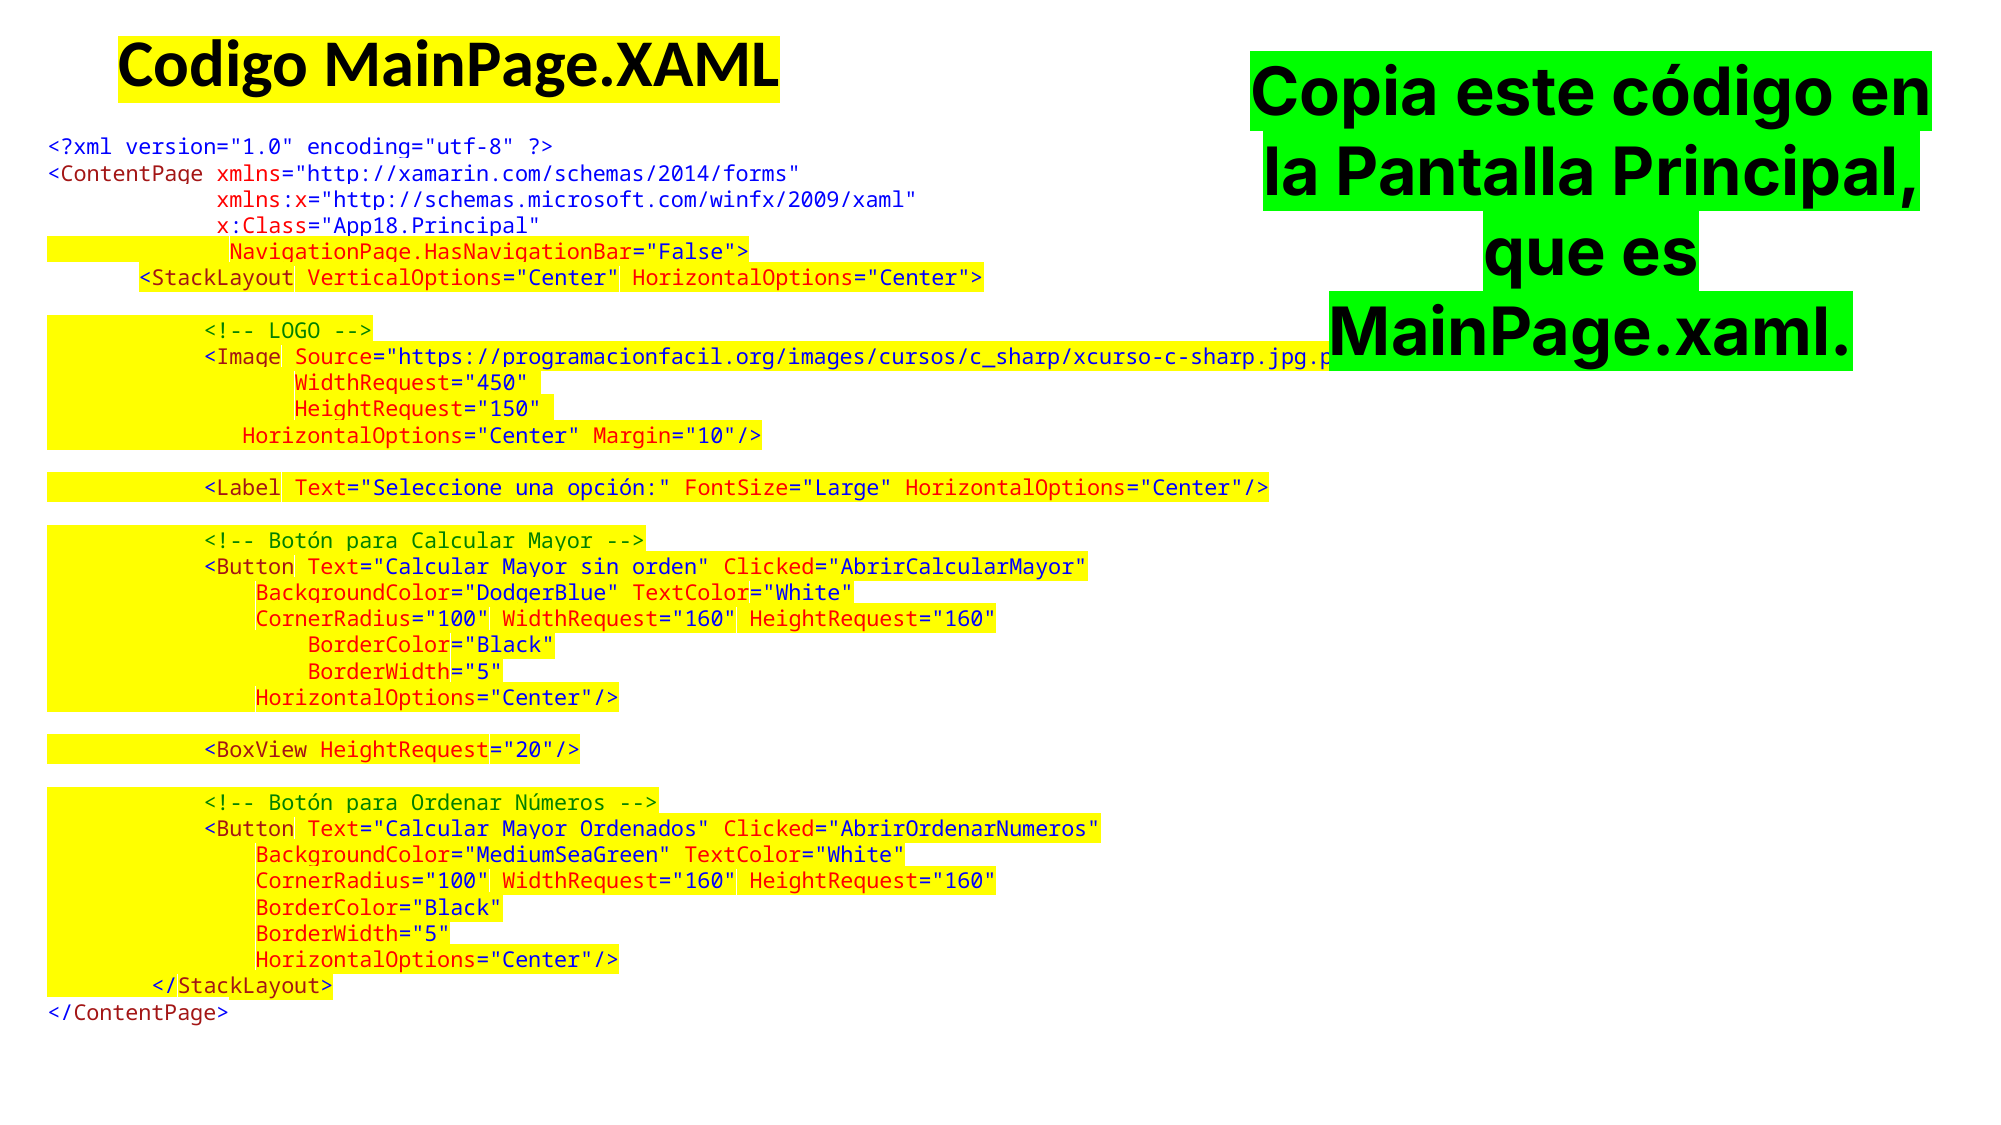

Codigo MainPage.XAML
Copia este código en la Pantalla Principal, que es MainPage.xaml.
<?xml version="1.0" encoding="utf-8" ?>
<ContentPage xmlns="http://xamarin.com/schemas/2014/forms"
             xmlns:x="http://schemas.microsoft.com/winfx/2009/xaml"
             x:Class="App18.Principal"
              NavigationPage.HasNavigationBar="False">
       <StackLayout VerticalOptions="Center" HorizontalOptions="Center">

            <!-- LOGO -->
            <Image Source="https://programacionfacil.org/images/cursos/c_sharp/xcurso-c-sharp.jpg.pagespeed.ic.gtJxj0qt_H.webp"
                   WidthRequest="450"
                   HeightRequest="150"
               HorizontalOptions="Center" Margin="10"/>

            <Label Text="Seleccione una opción:" FontSize="Large" HorizontalOptions="Center"/>

            <!-- Botón para Calcular Mayor -->
            <Button Text="Calcular Mayor sin orden" Clicked="AbrirCalcularMayor"
                BackgroundColor="DodgerBlue" TextColor="White"
                CornerRadius="100" WidthRequest="160" HeightRequest="160"
                    BorderColor="Black"
                    BorderWidth="5"
                HorizontalOptions="Center"/>

            <BoxView HeightRequest="20"/>

            <!-- Botón para Ordenar Números -->
            <Button Text="Calcular Mayor Ordenados" Clicked="AbrirOrdenarNumeros"
                BackgroundColor="MediumSeaGreen" TextColor="White"
                CornerRadius="100" WidthRequest="160" HeightRequest="160"
                BorderColor="Black"
                BorderWidth="5"
                HorizontalOptions="Center"/>
        </StackLayout>
</ContentPage>